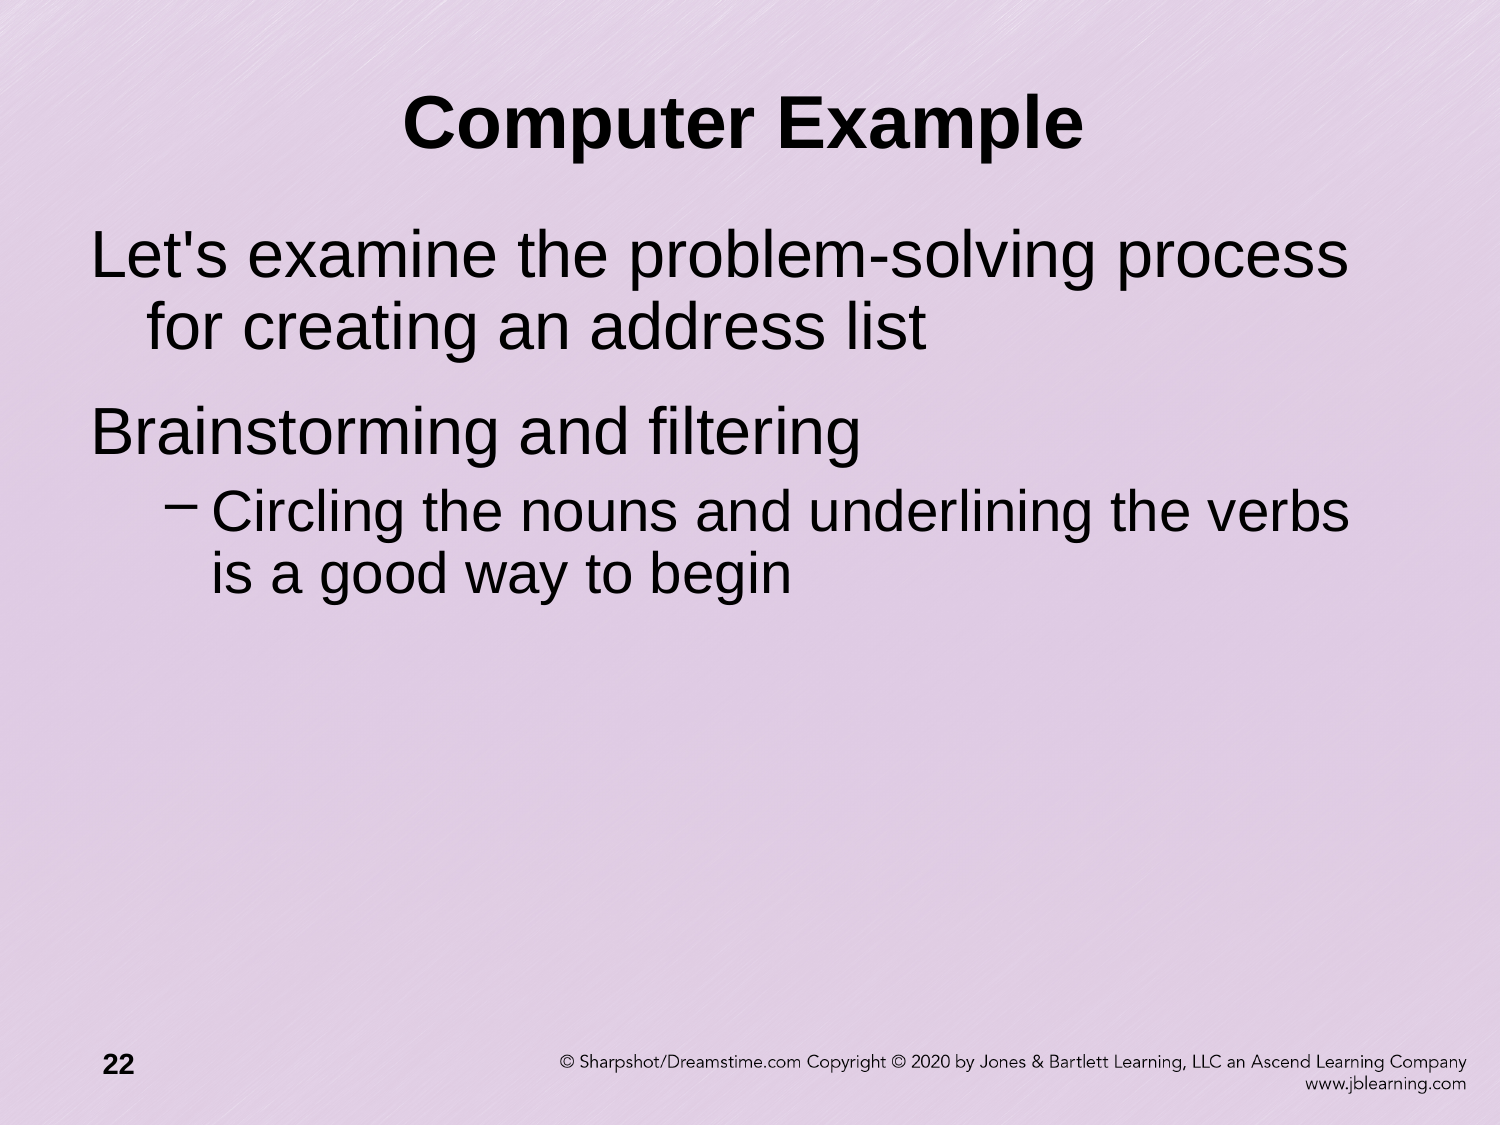

# Computer Example
Let's examine the problem-solving process for creating an address list
Brainstorming and filtering
Circling the nouns and underlining the verbs is a good way to begin
22